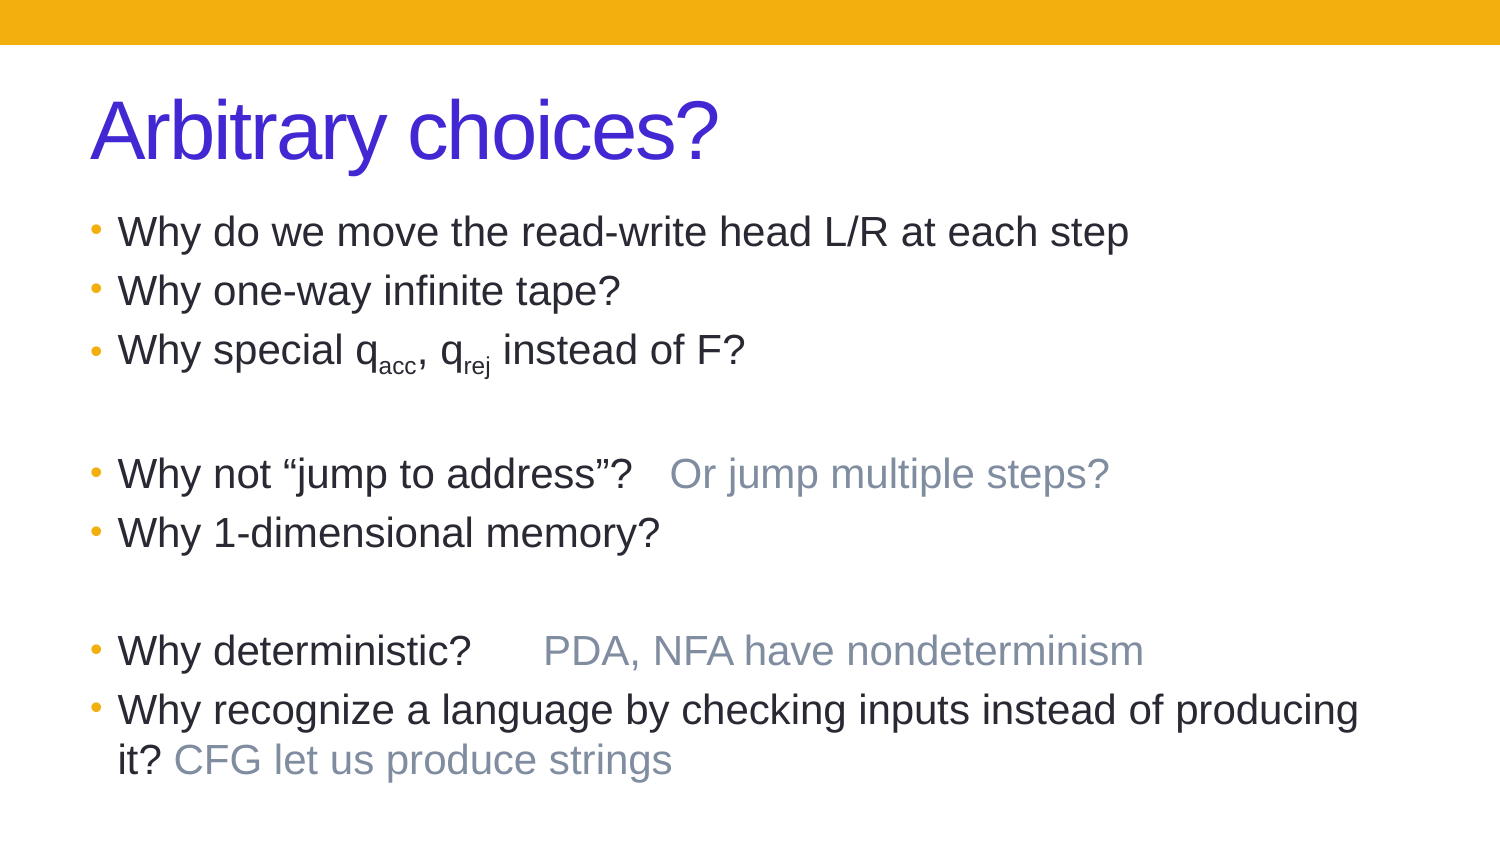

# Arbitrary choices?
Why do we move the read-write head L/R at each step
Why one-way infinite tape?
Why special qacc, qrej instead of F?

Why not “jump to address”?		Or jump multiple steps?
Why 1-dimensional memory?

Why deterministic?	 PDA, NFA have nondeterminism
Why recognize a language by checking inputs instead of producing it? CFG let us produce strings